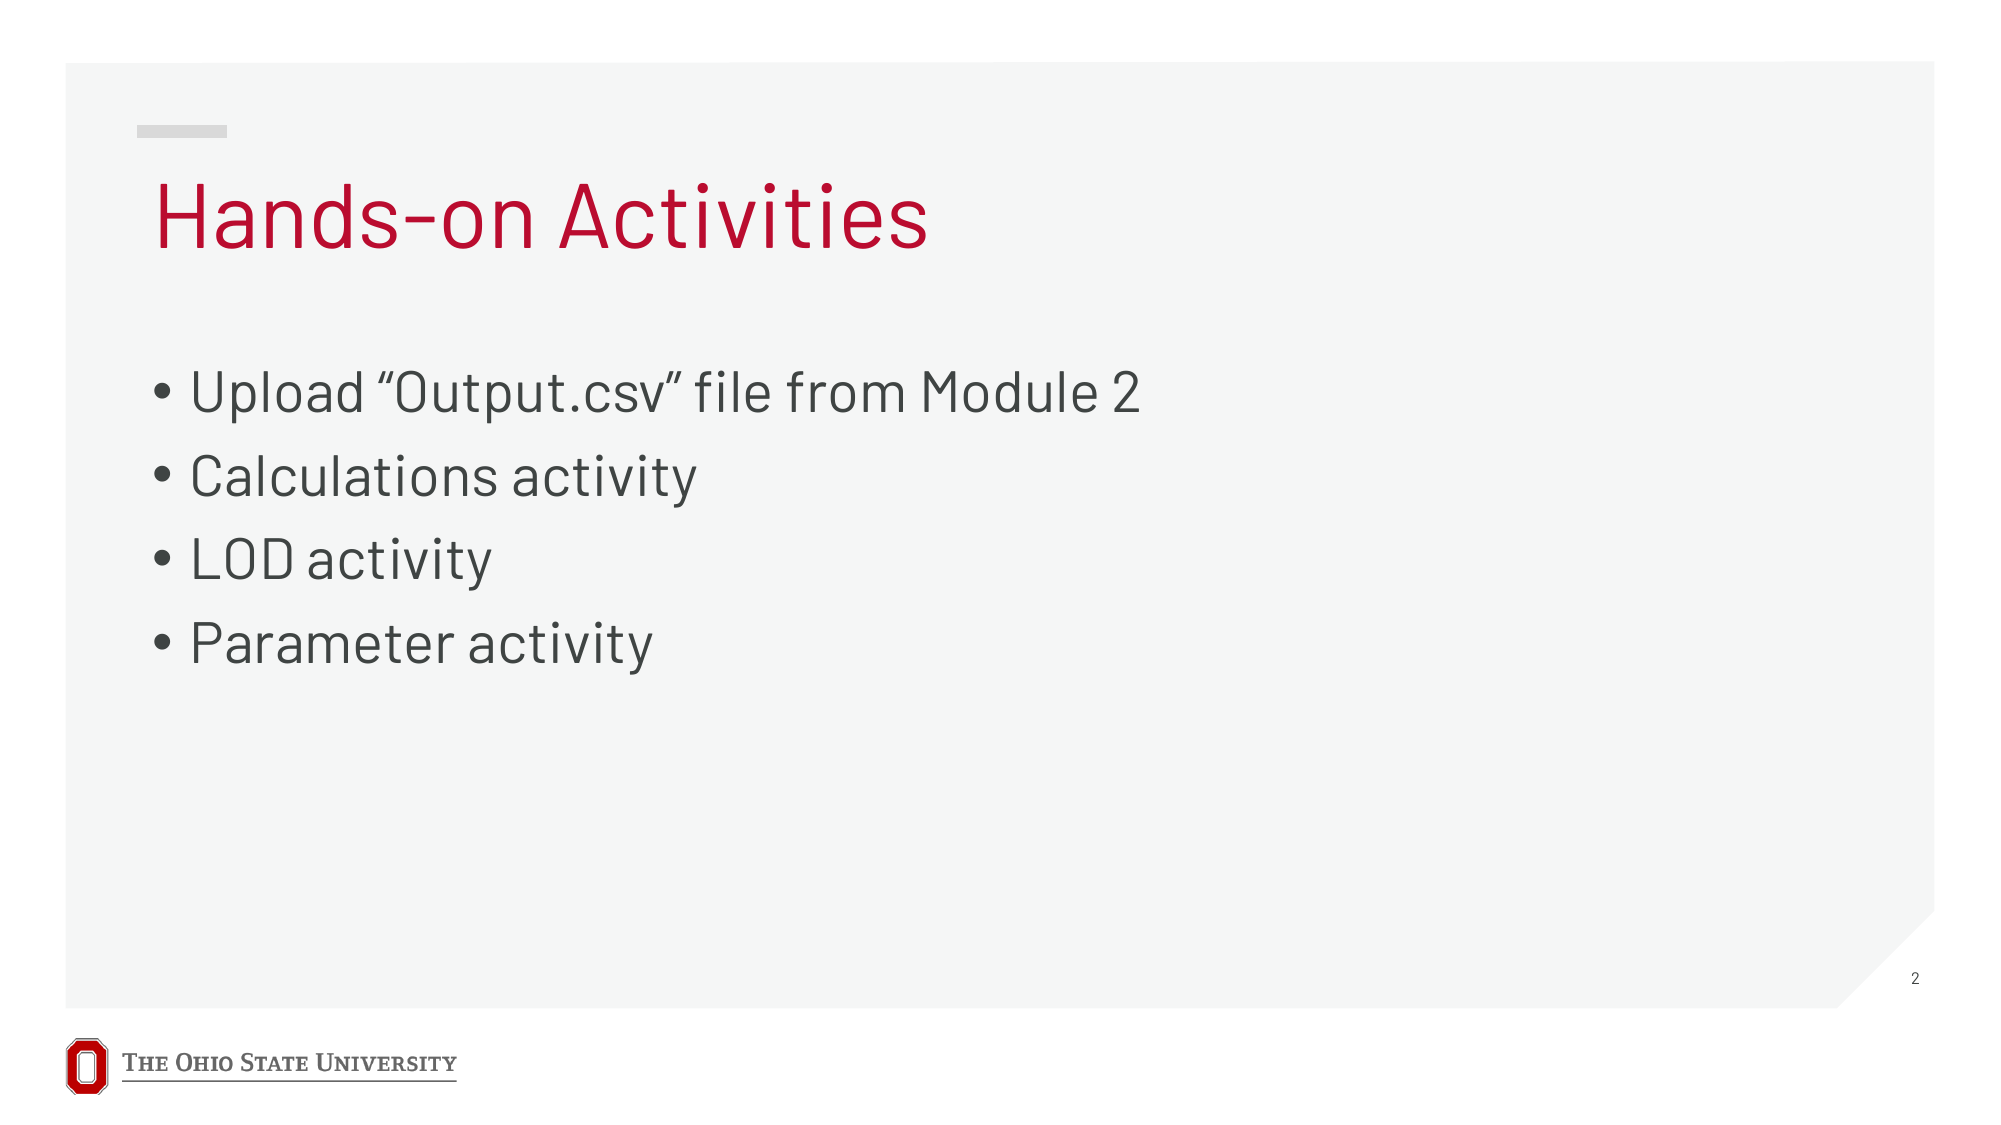

# Hands-on Activities
Upload “Output.csv” file from Module 2
Calculations activity
LOD activity
Parameter activity
2